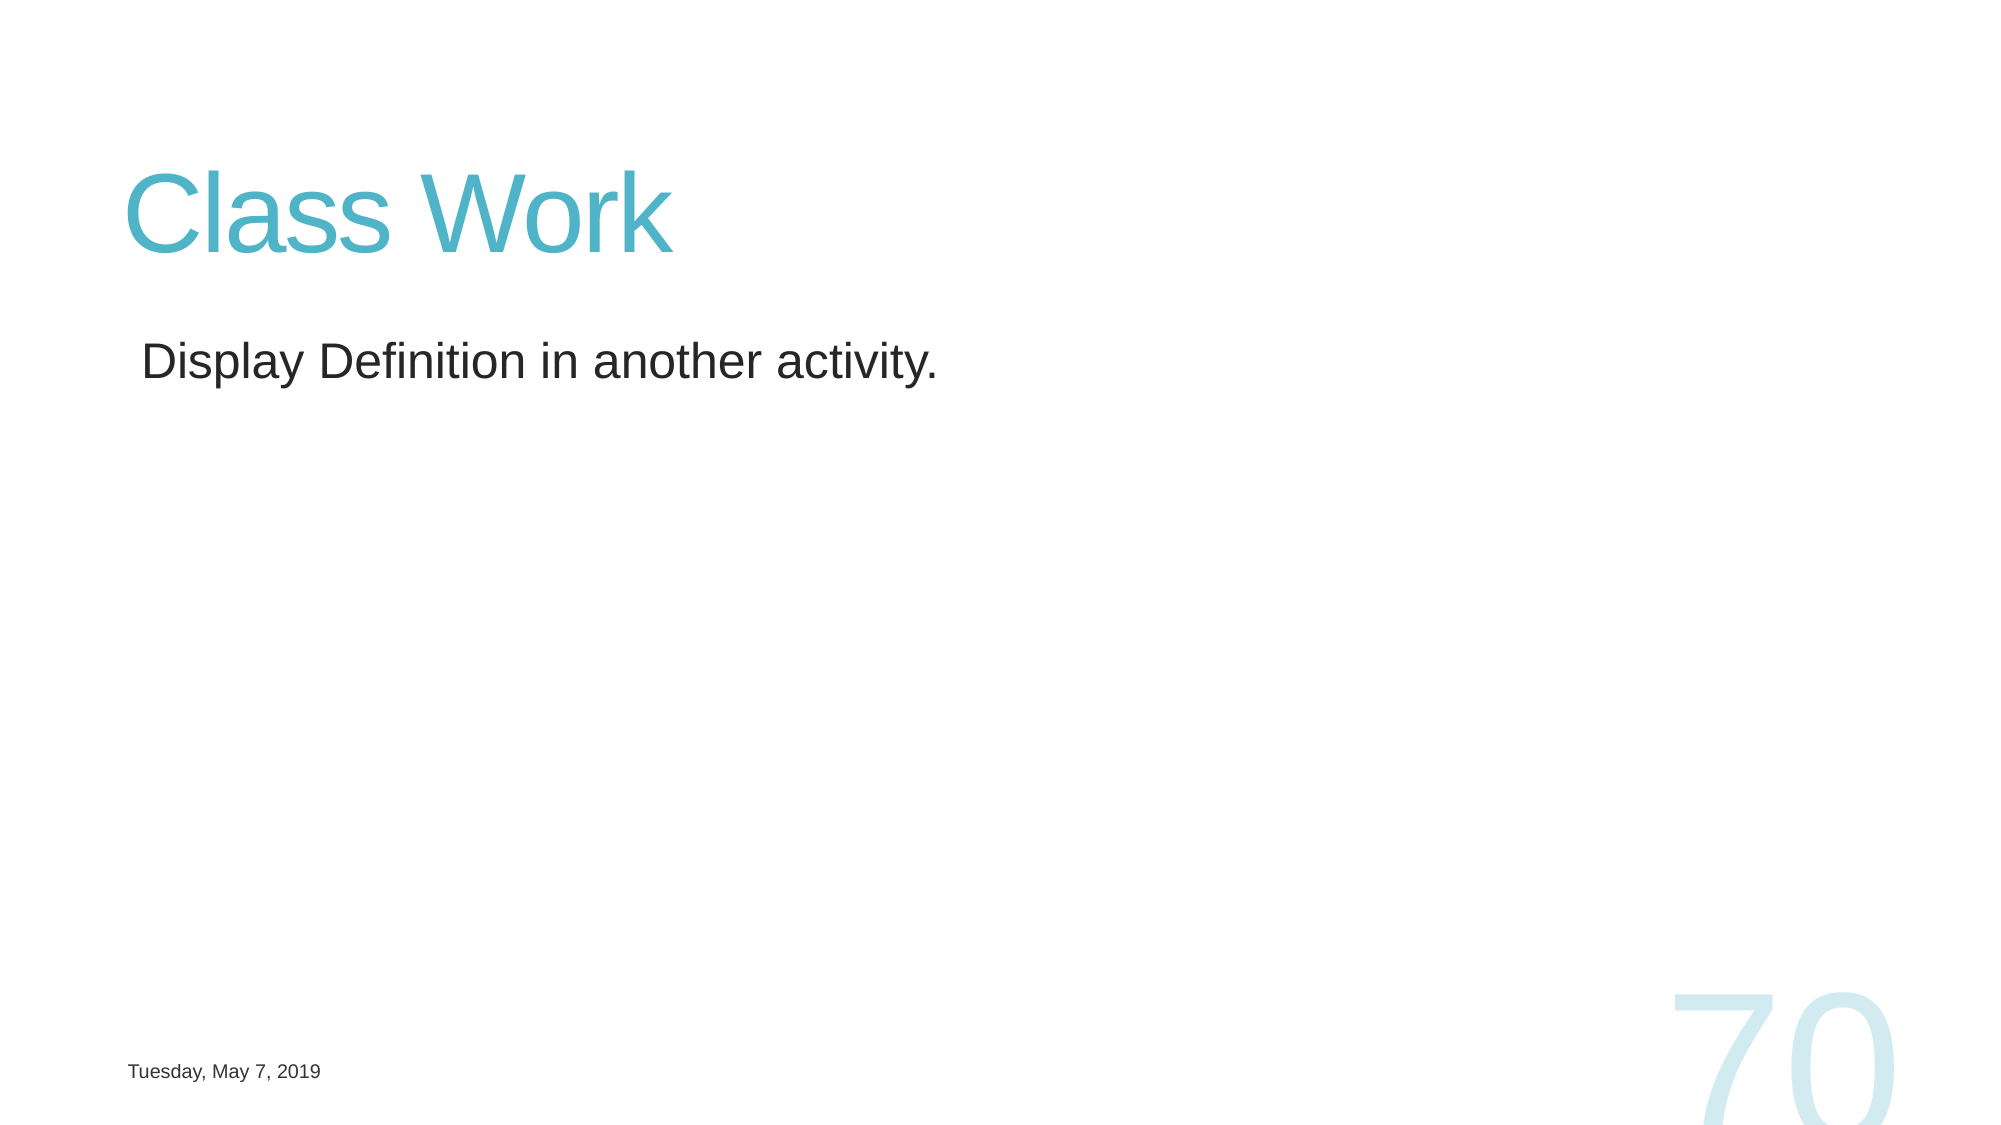

# Class Work
Display Definition in another activity.
70
Tuesday, May 7, 2019